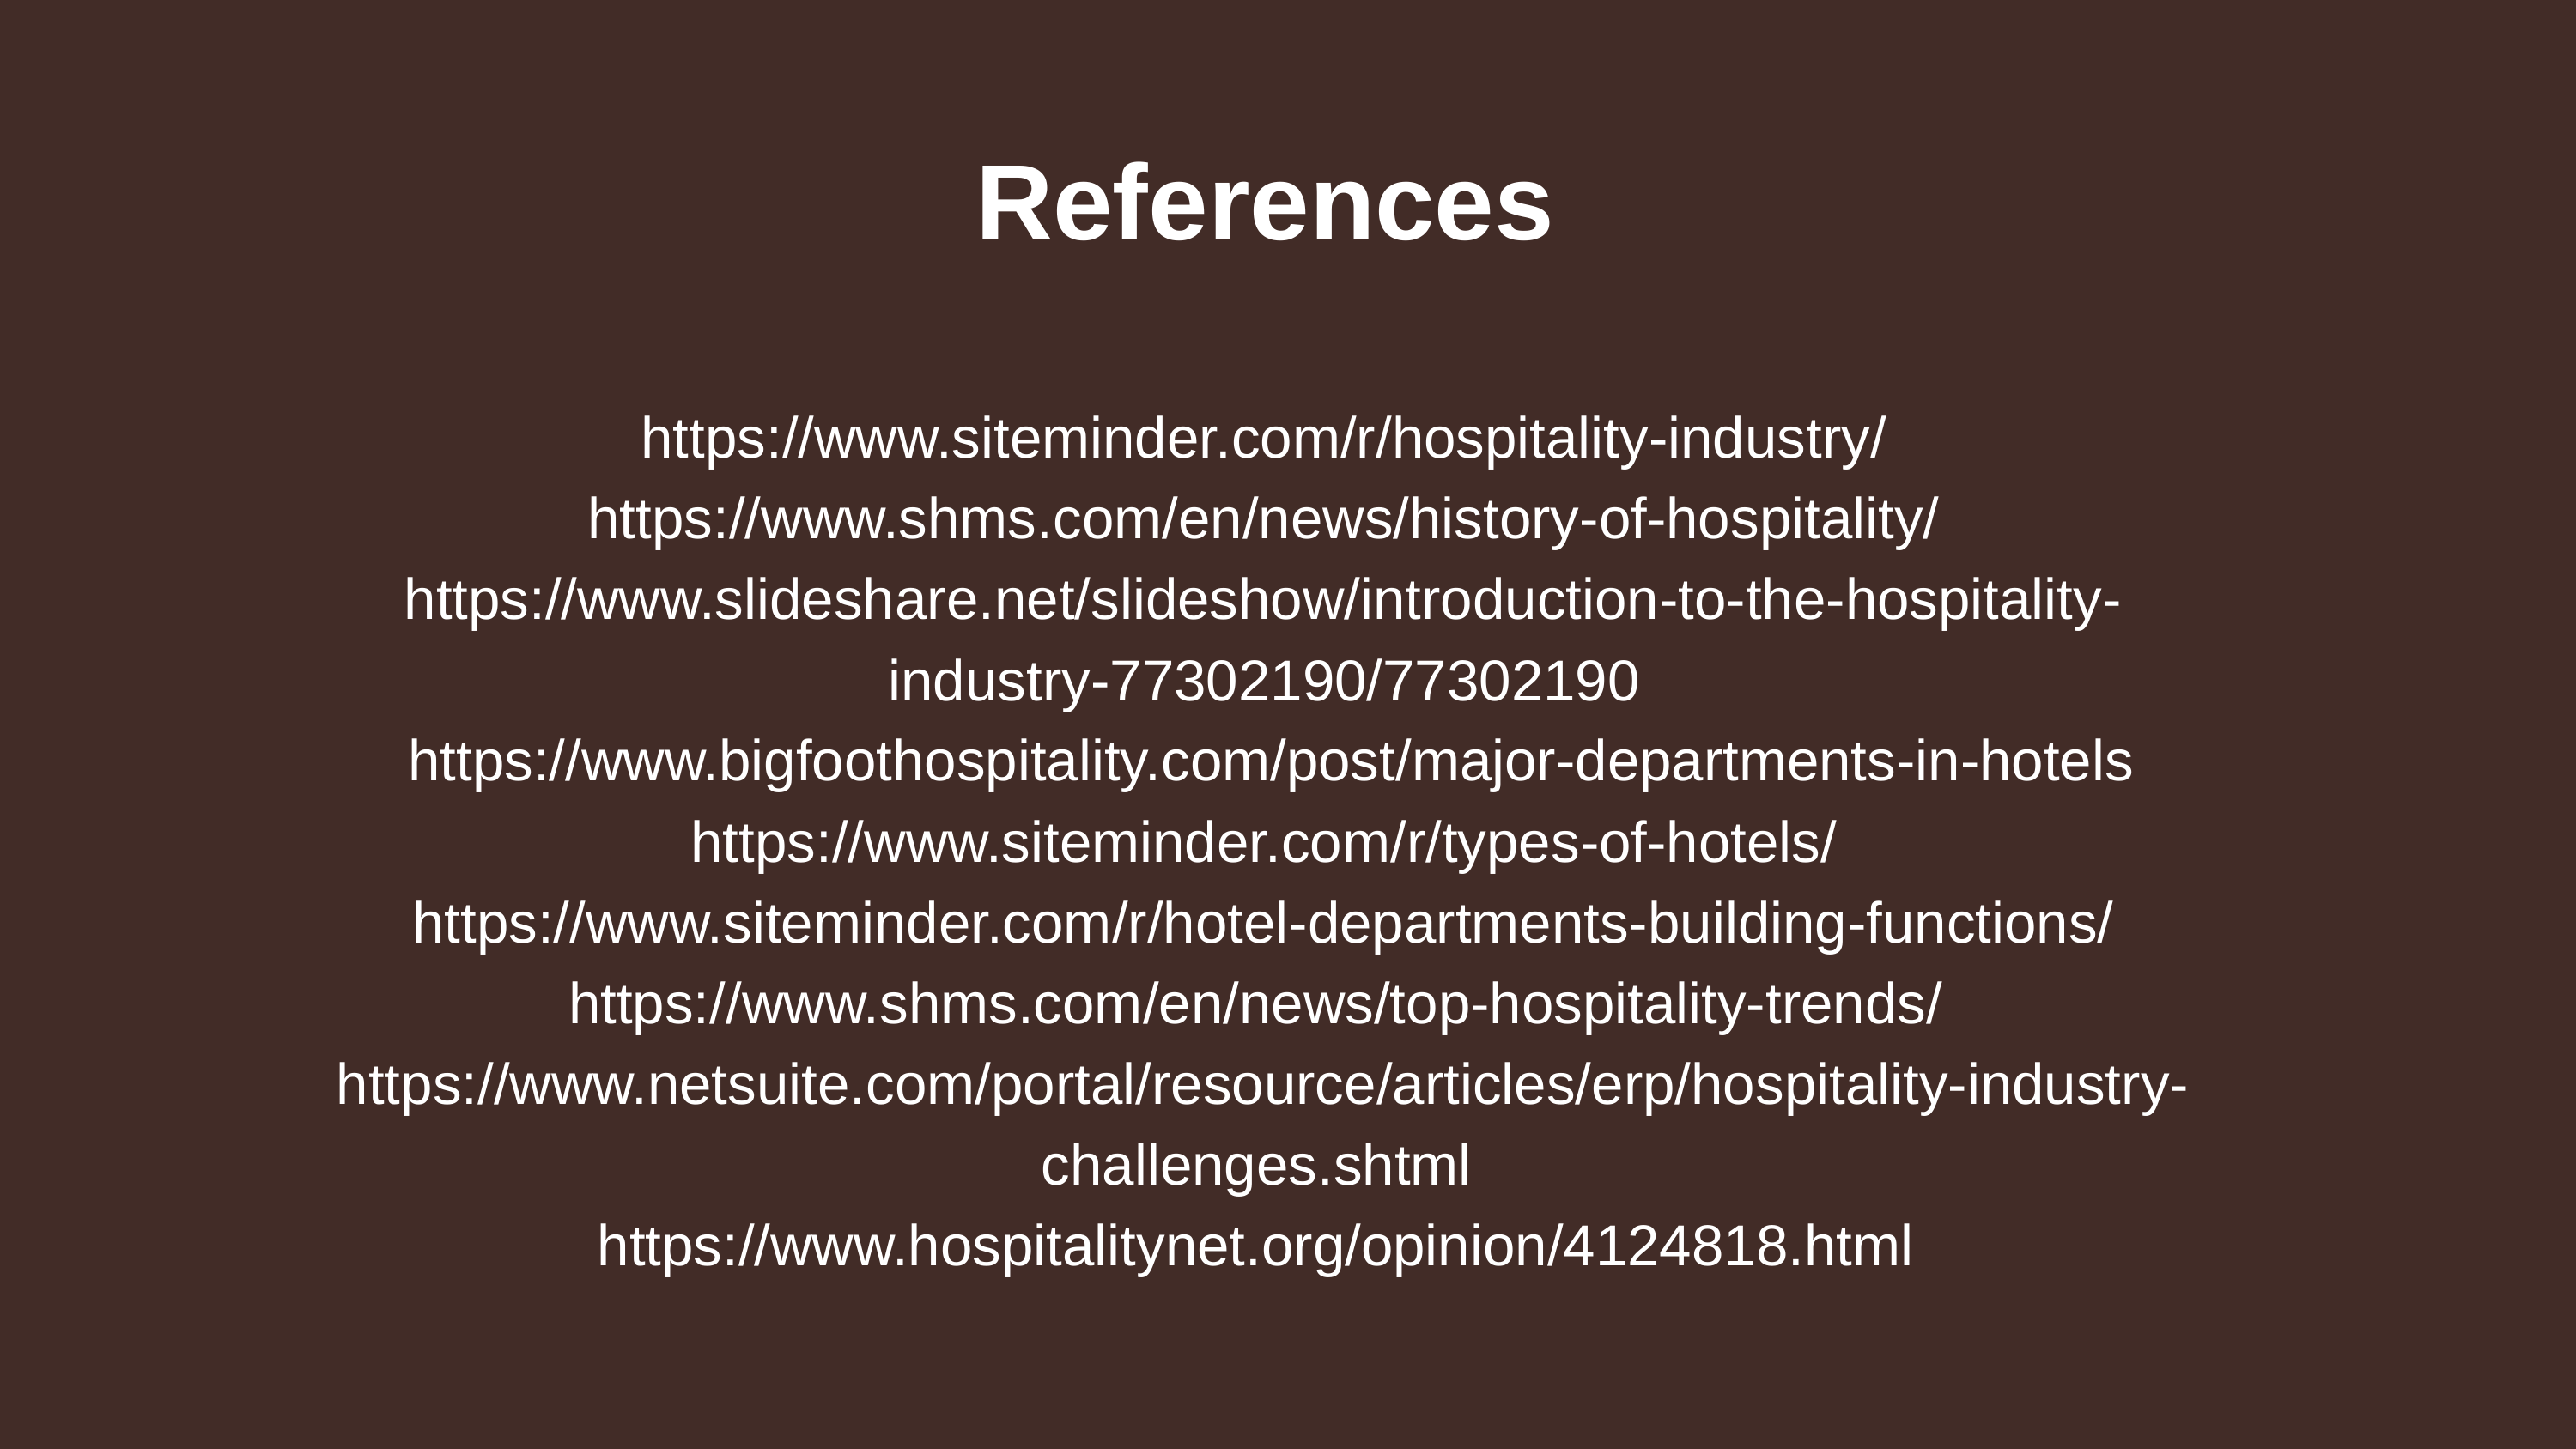

References
https://www.siteminder.com/r/hospitality-industry/ https://www.shms.com/en/news/history-of-hospitality/ https://www.slideshare.net/slideshow/introduction-to-the-hospitality-industry-77302190/77302190
 https://www.bigfoothospitality.com/post/major-departments-in-hotels https://www.siteminder.com/r/types-of-hotels/ https://www.siteminder.com/r/hotel-departments-building-functions/ https://www.shms.com/en/news/top-hospitality-trends/
https://www.netsuite.com/portal/resource/articles/erp/hospitality-industry-challenges.shtml
https://www.hospitalitynet.org/opinion/4124818.html